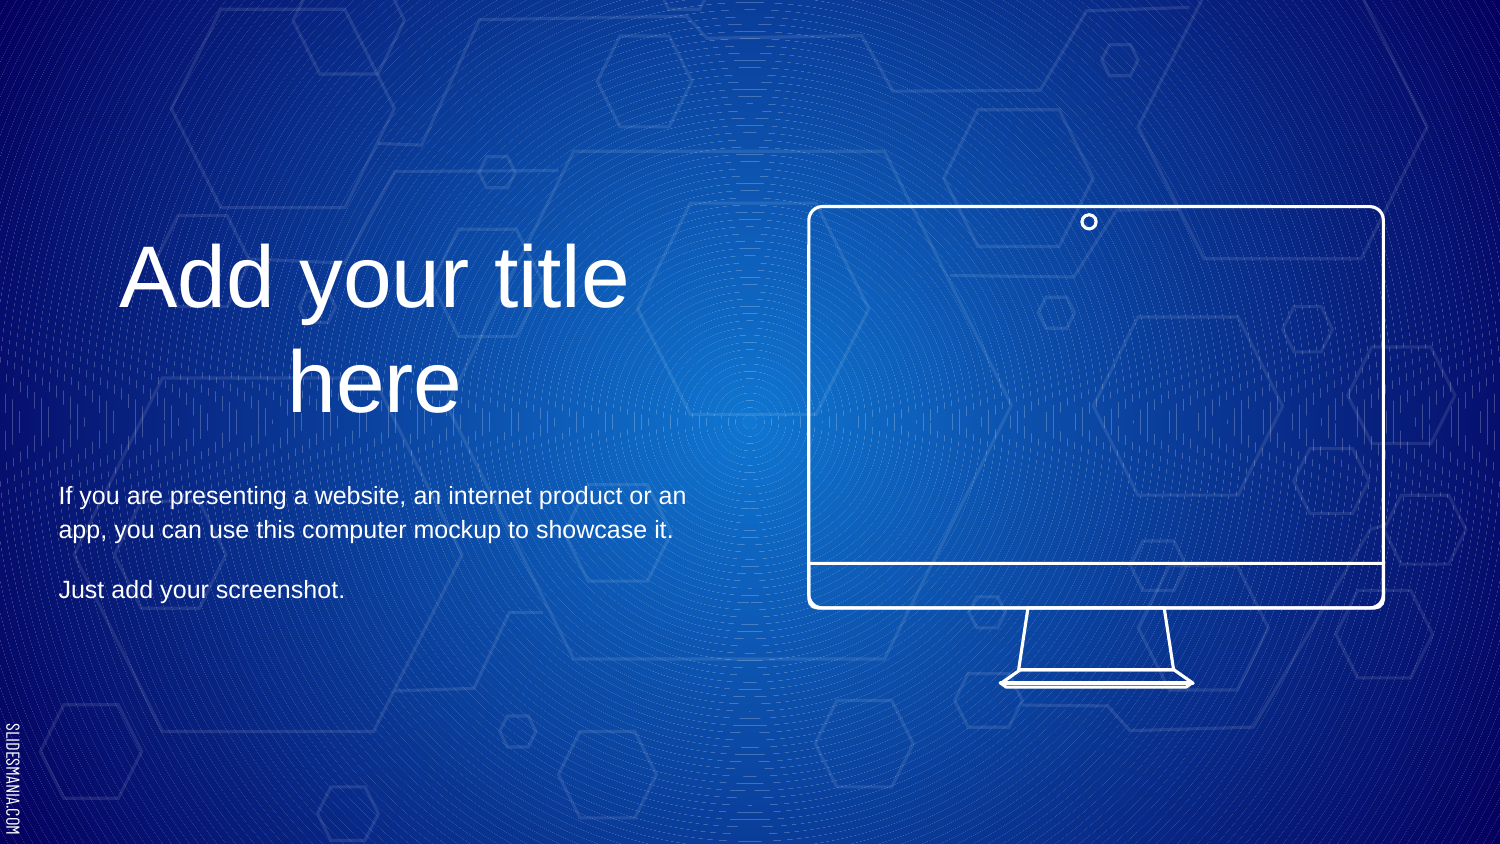

# Add your title here

If you are presenting a website, an internet product or an app, you can use this computer mockup to showcase it.

Just add your screenshot.